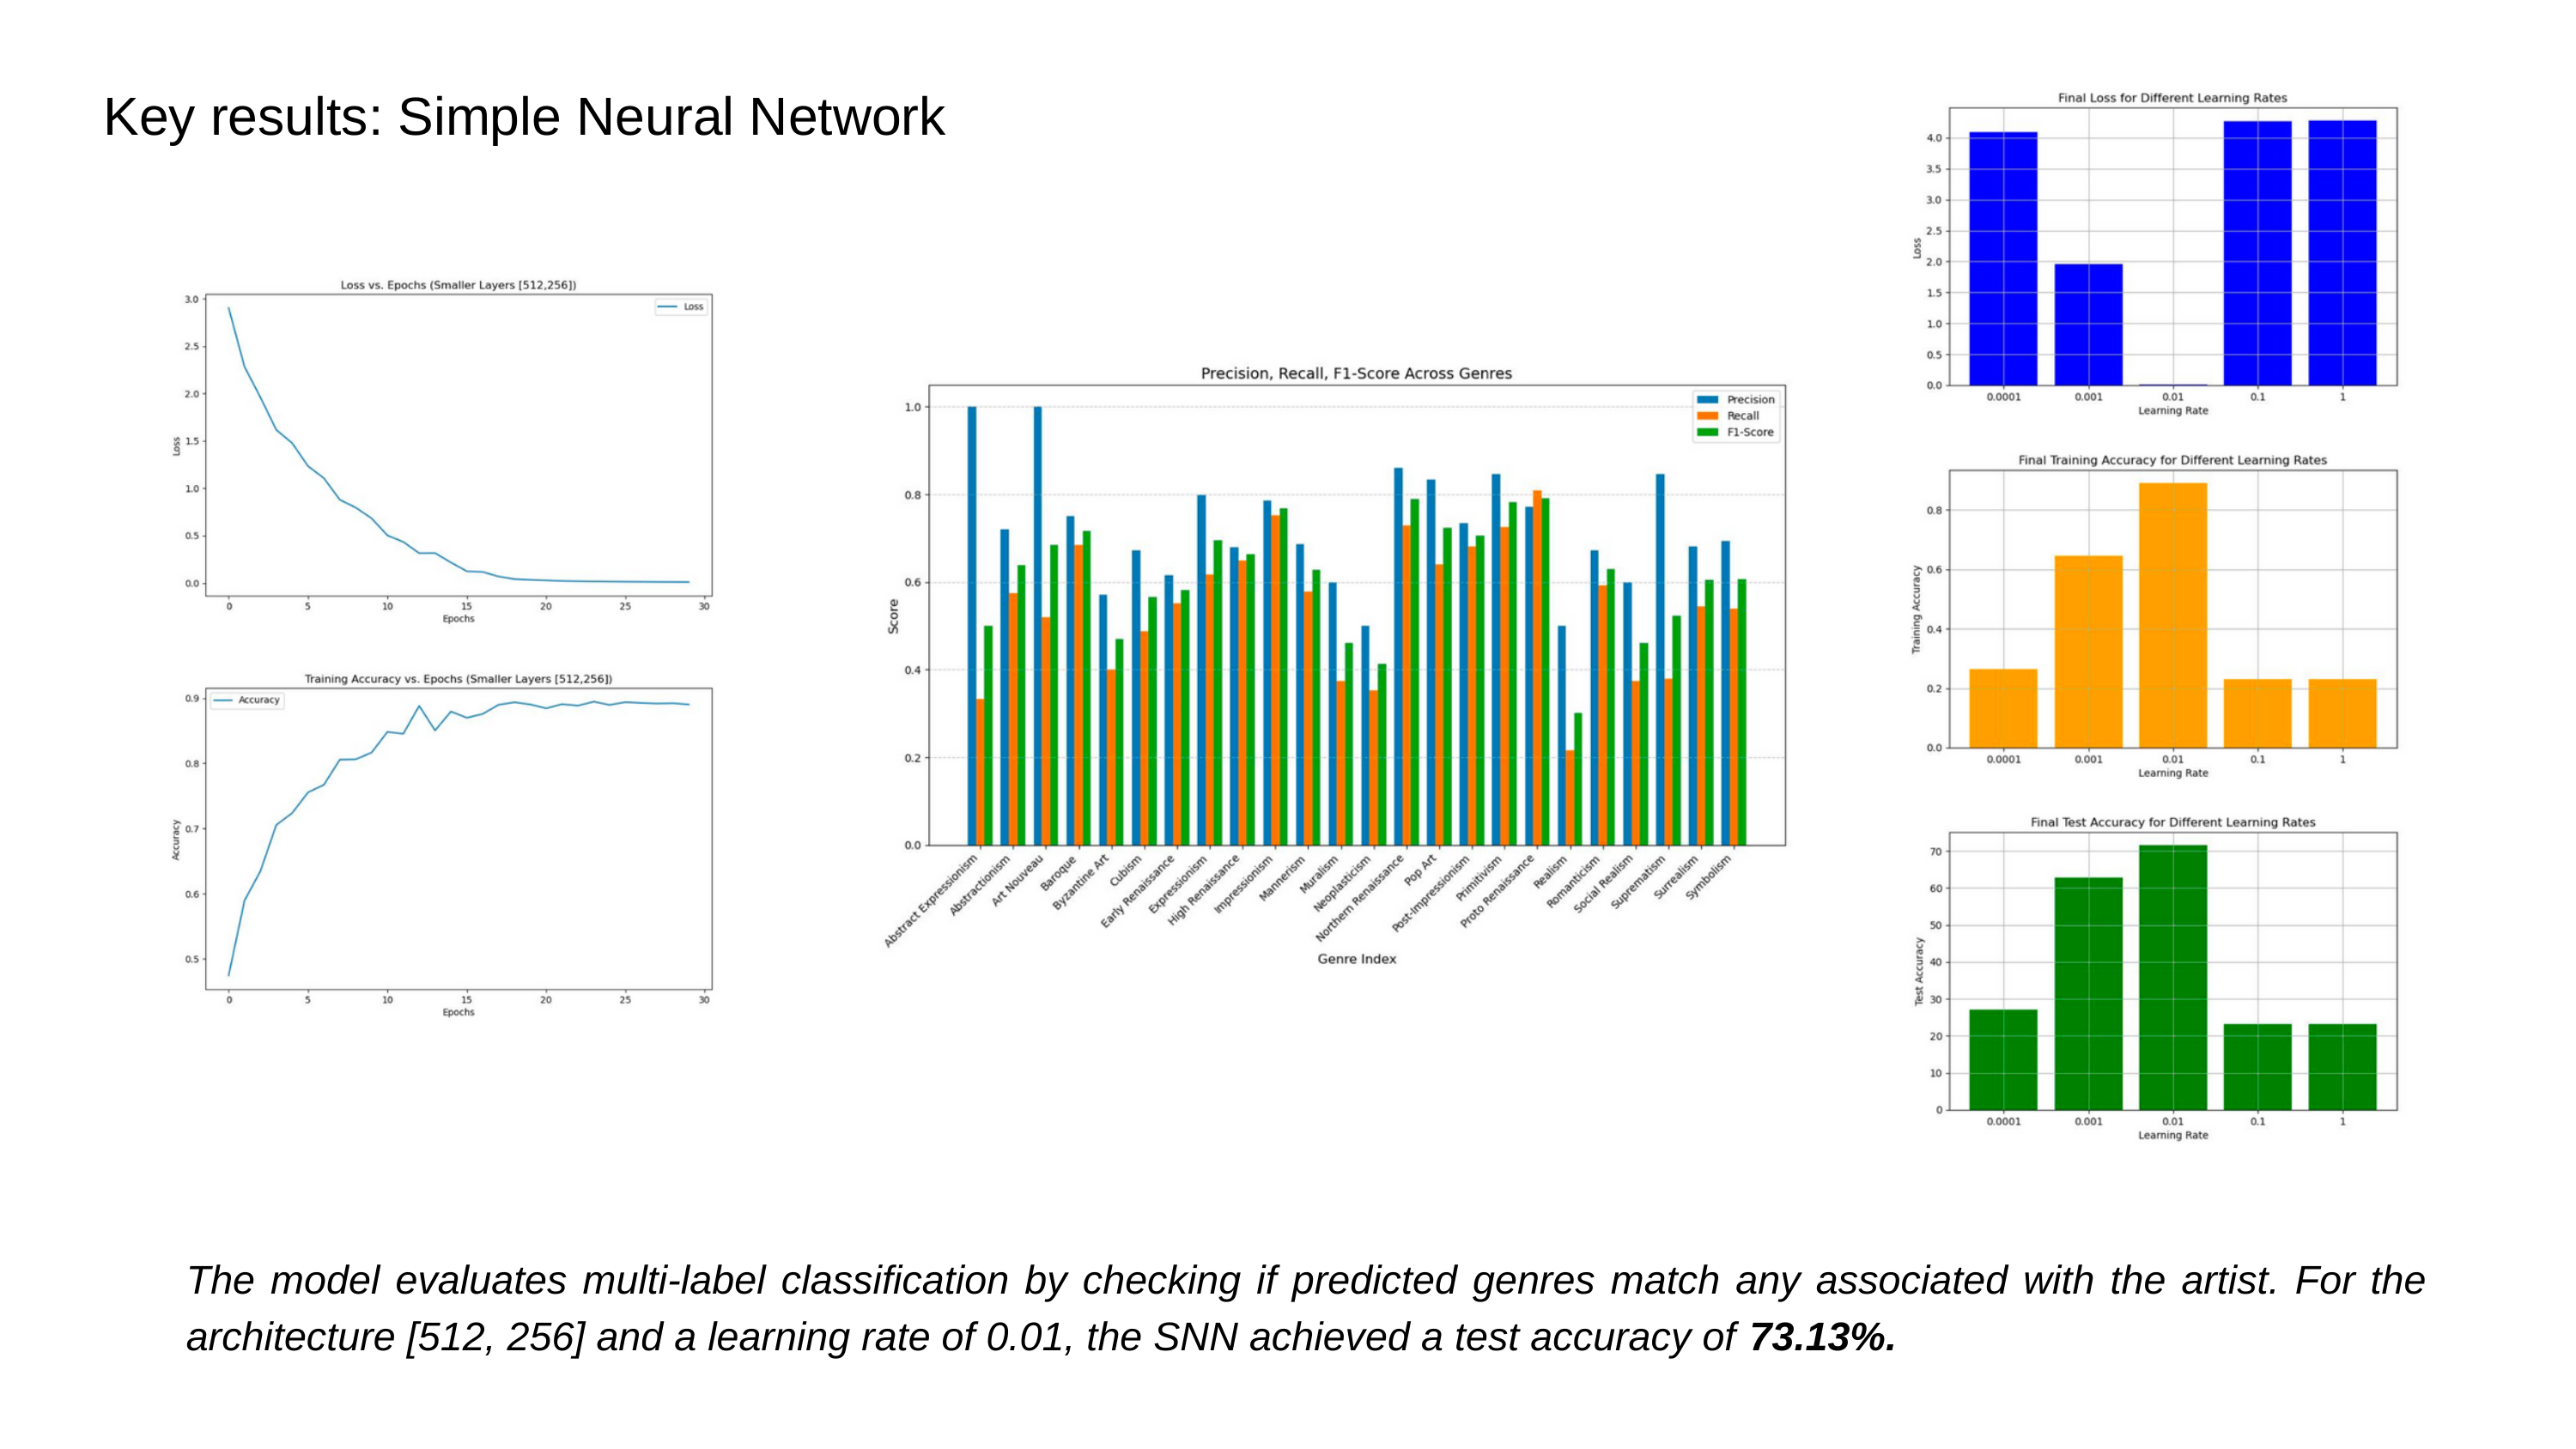

Key results: Simple Neural Network

The model evaluates multi-label classification by checking if predicted genres match any associated with the artist. For the architecture [512, 256] and a learning rate of 0.01, the SNN achieved a test accuracy of 73.13%.